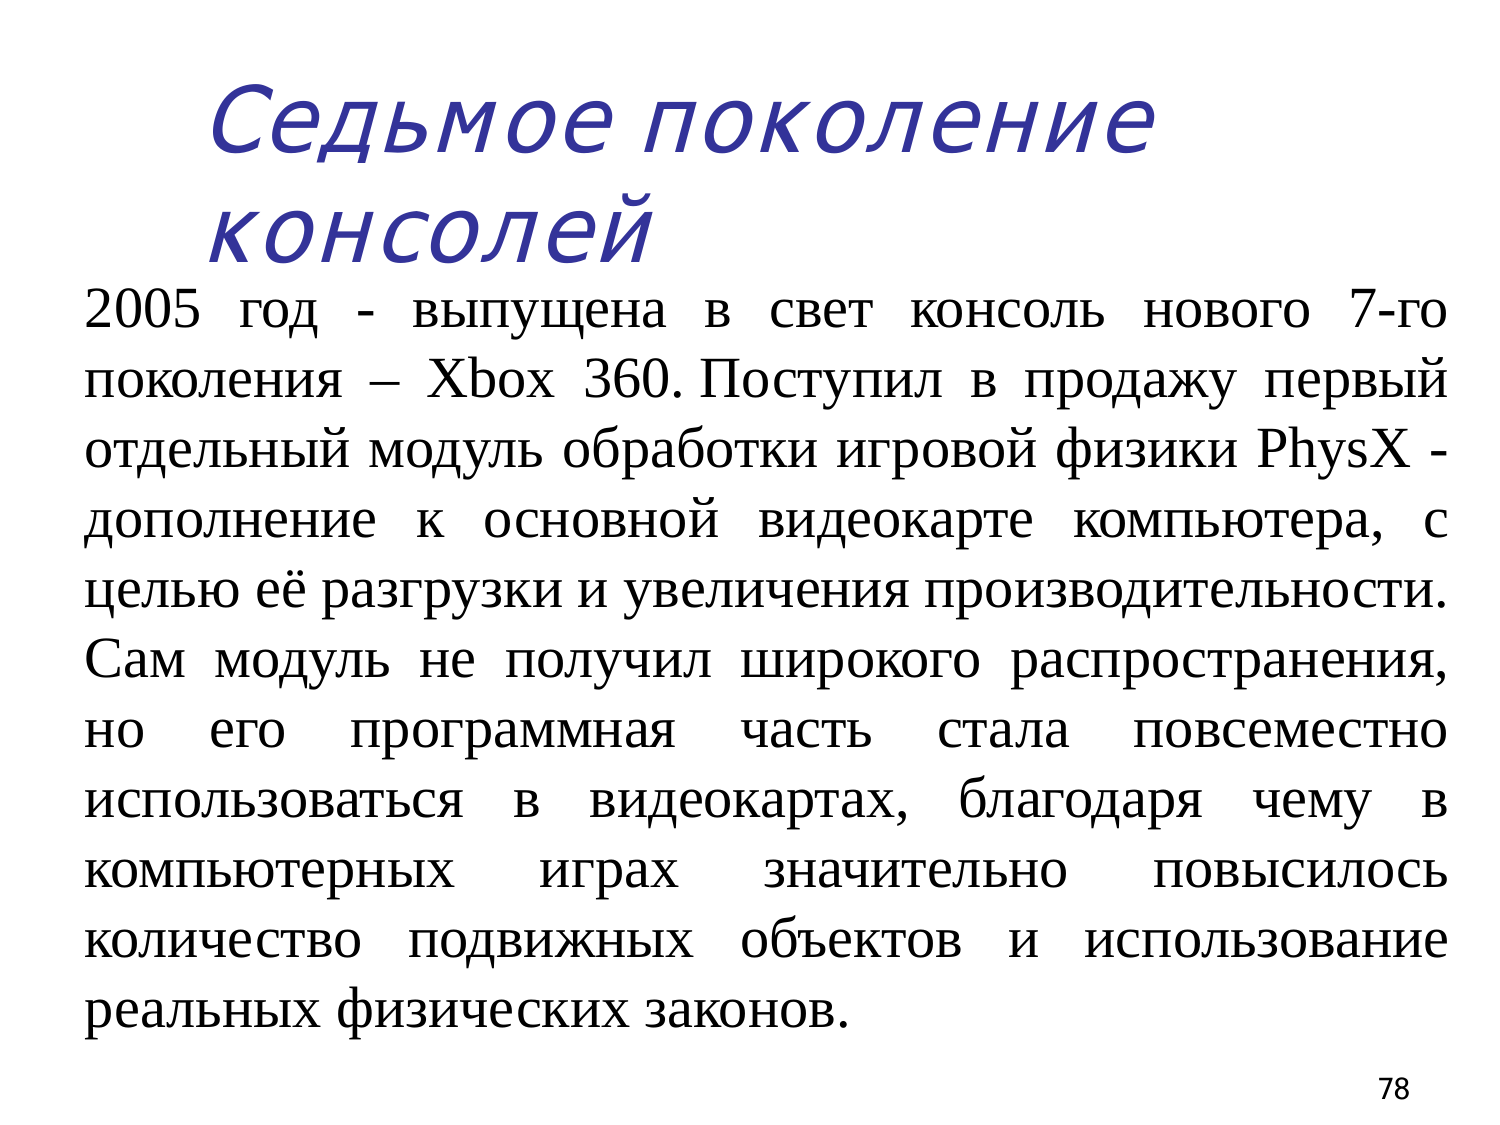

# Седьмое поколение консолей
2005 год - выпущена в свет консоль нового 7-го поколения – Xbox 360. Поступил в продажу первый отдельный модуль обработки игровой физики PhysX - дополнение к основной видеокарте компьютера, с целью её разгрузки и увеличения производительности. Сам модуль не получил широкого распространения, но его программная часть стала повсеместно использоваться в видеокартах, благодаря чему в компьютерных играх значительно повысилось количество подвижных объектов и использование реальных физических законов.
78